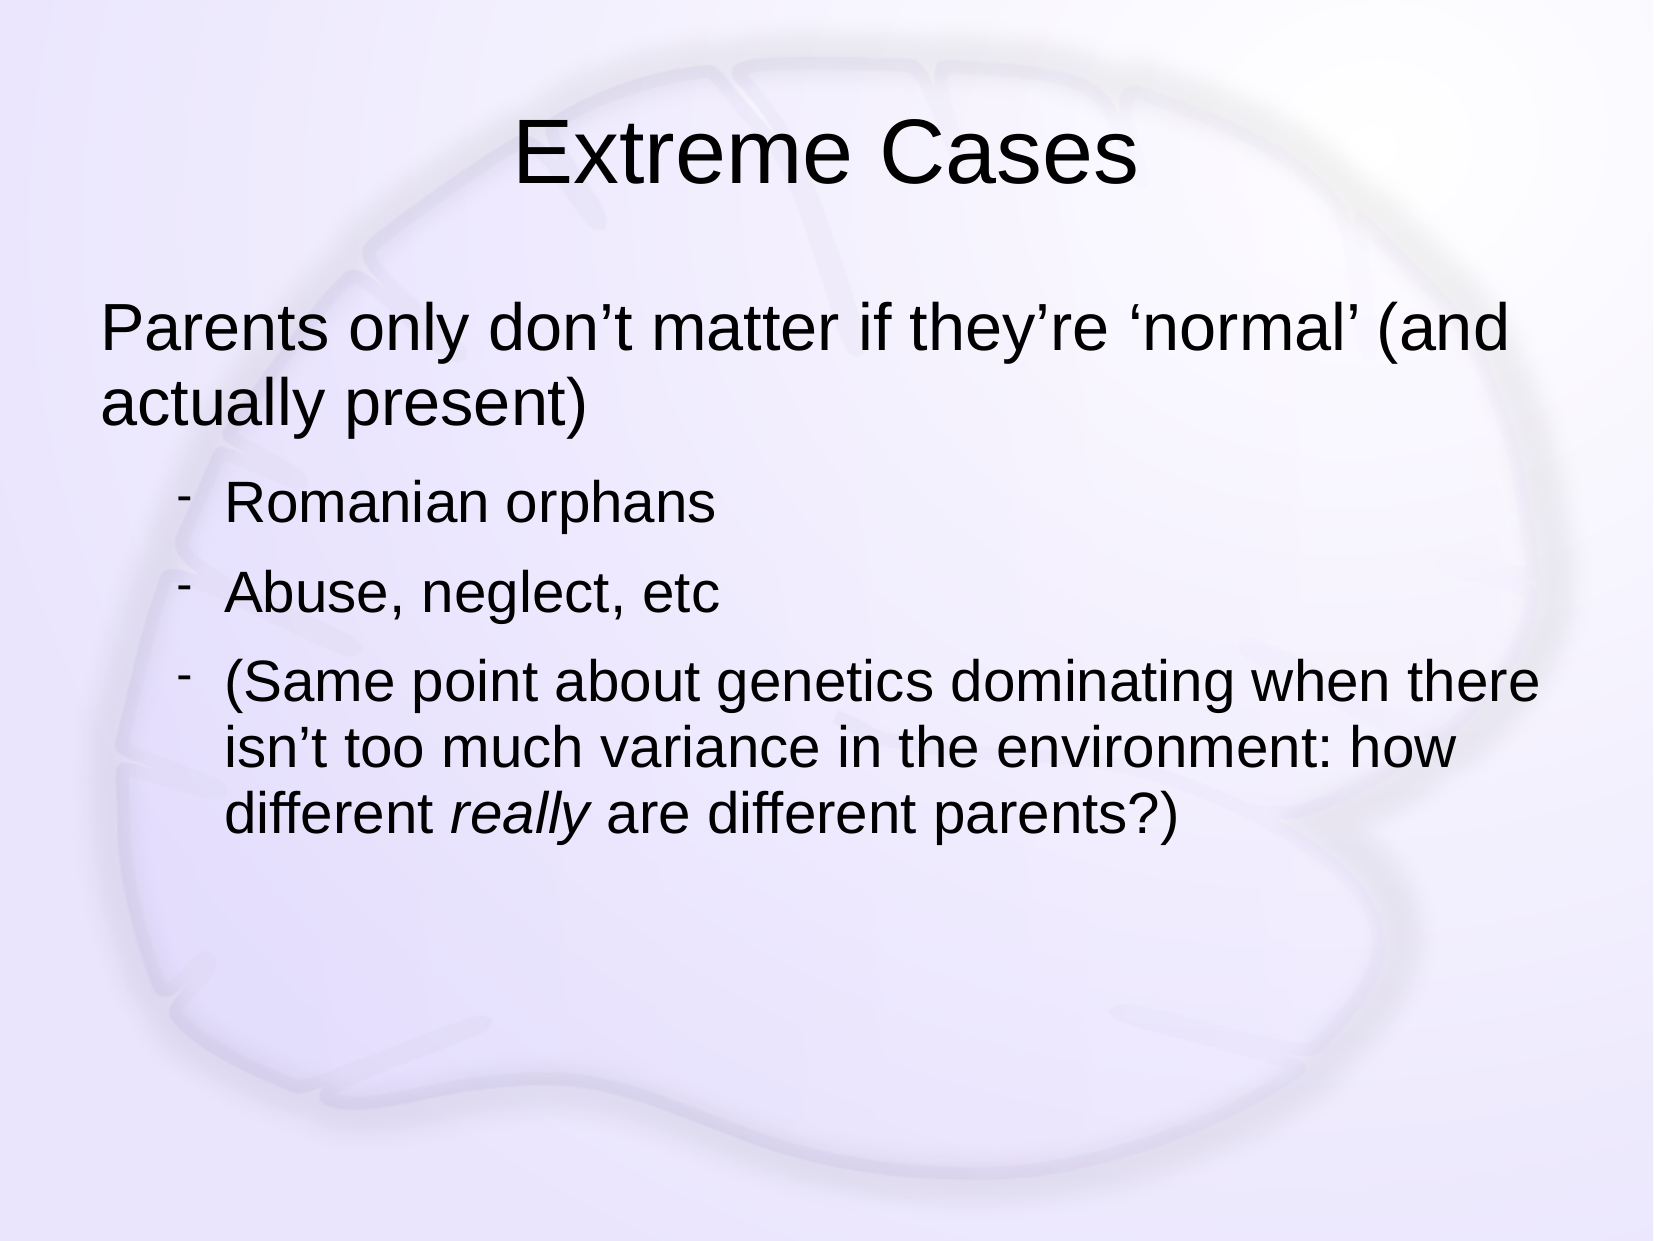

# Extreme Cases
Parents only don’t matter if they’re ‘normal’ (and actually present)
Romanian orphans
Abuse, neglect, etc
(Same point about genetics dominating when there isn’t too much variance in the environment: how different really are different parents?)